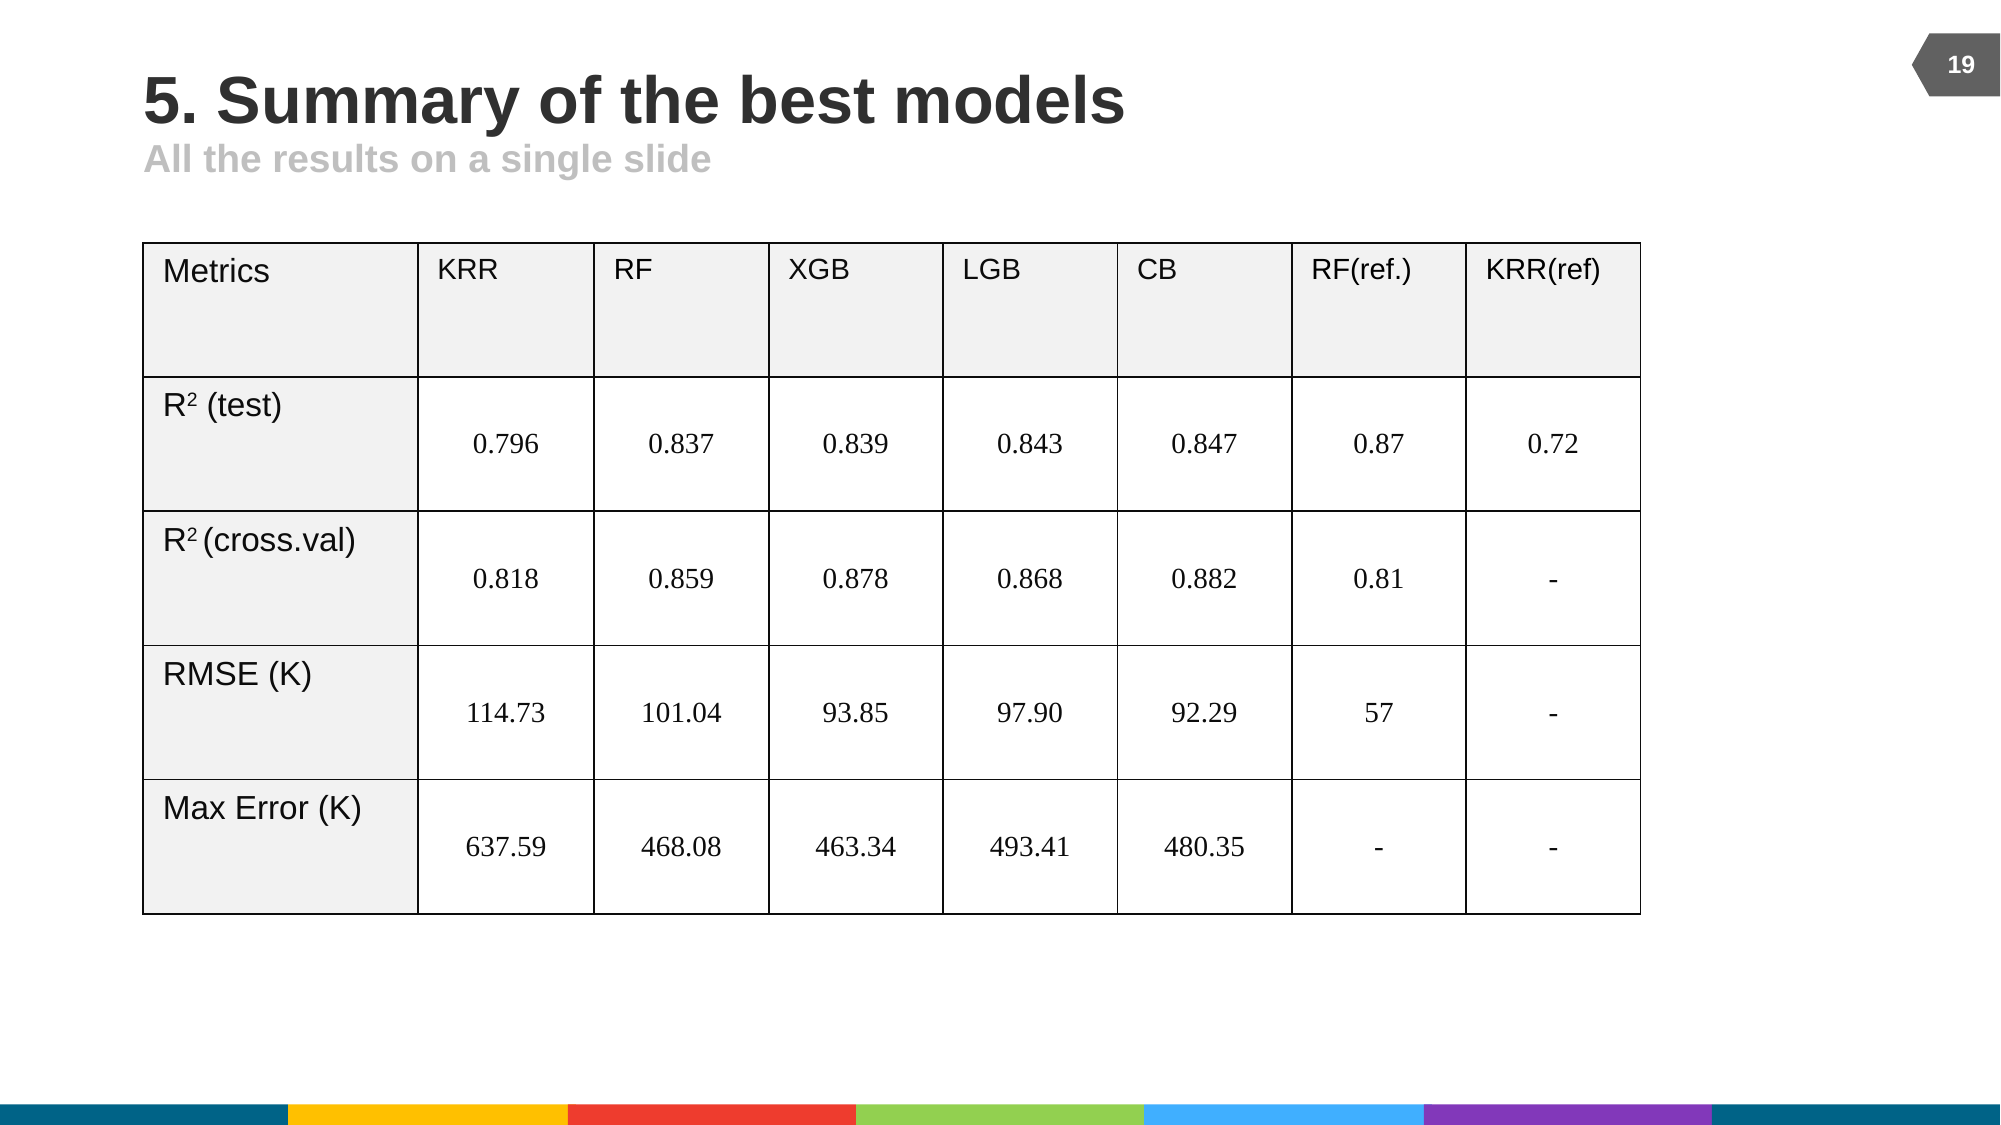

19
# 5. Summary of the best models
All the results on a single slide
| Metrics | KRR | RF | XGB | LGB | CB | RF(ref.) | KRR(ref) |
| --- | --- | --- | --- | --- | --- | --- | --- |
| R2 (test) | 0.796 | 0.837 | 0.839 | 0.843 | 0.847 | 0.87 | 0.72 |
| R2 (cross.val) | 0.818 | 0.859 | 0.878 | 0.868 | 0.882 | 0.81 | - |
| RMSE (K) | 114.73 | 101.04 | 93.85 | 97.90 | 92.29 | 57 | - |
| Max Error (K) | 637.59 | 468.08 | 463.34 | 493.41 | 480.35 | - | - |